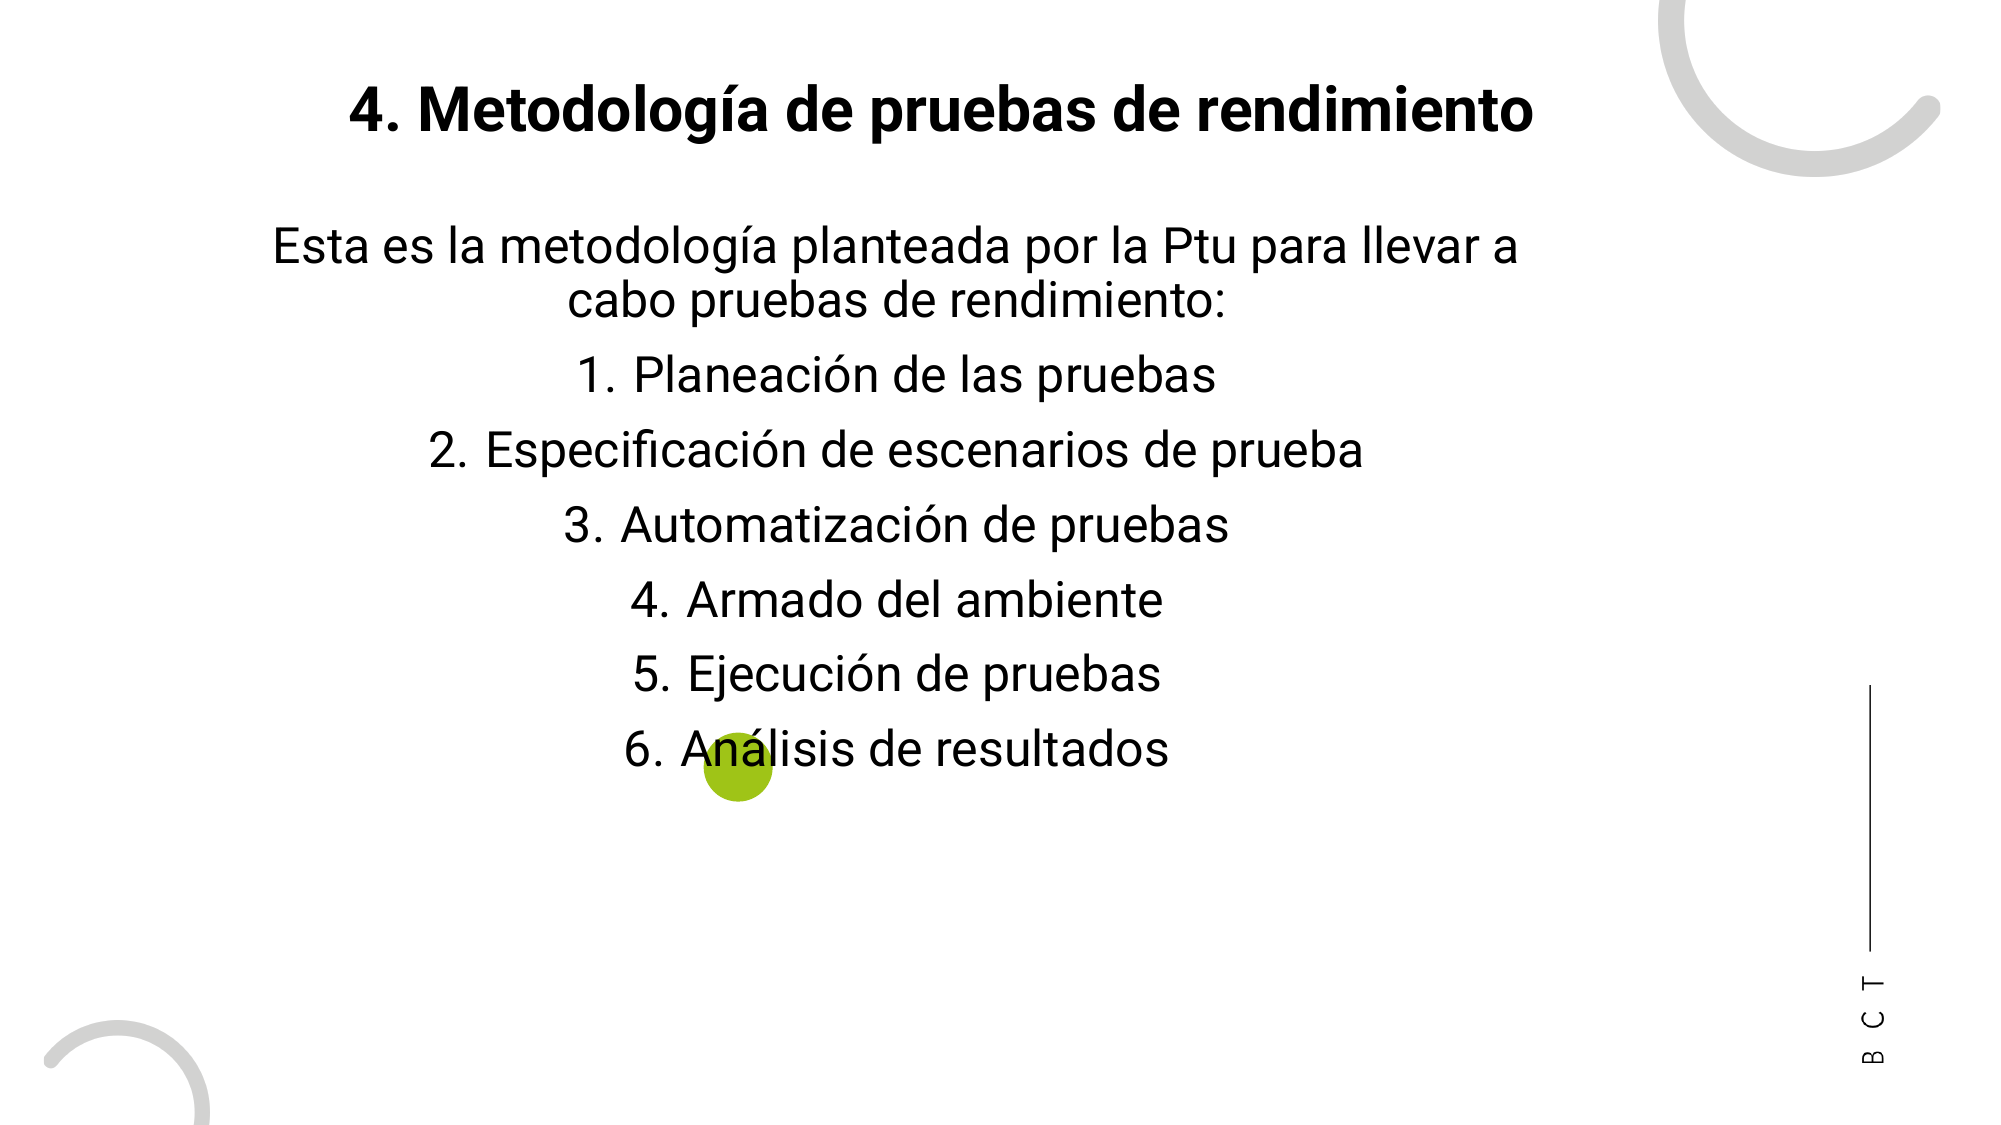

4. Metodología de pruebas de rendimiento

Esta es la metodología planteada por la Ptu para llevar a cabo pruebas de rendimiento:
Planeación de las pruebas
Especificación de escenarios de prueba
Automatización de pruebas
Armado del ambiente
Ejecución de pruebas
Análisis de resultados